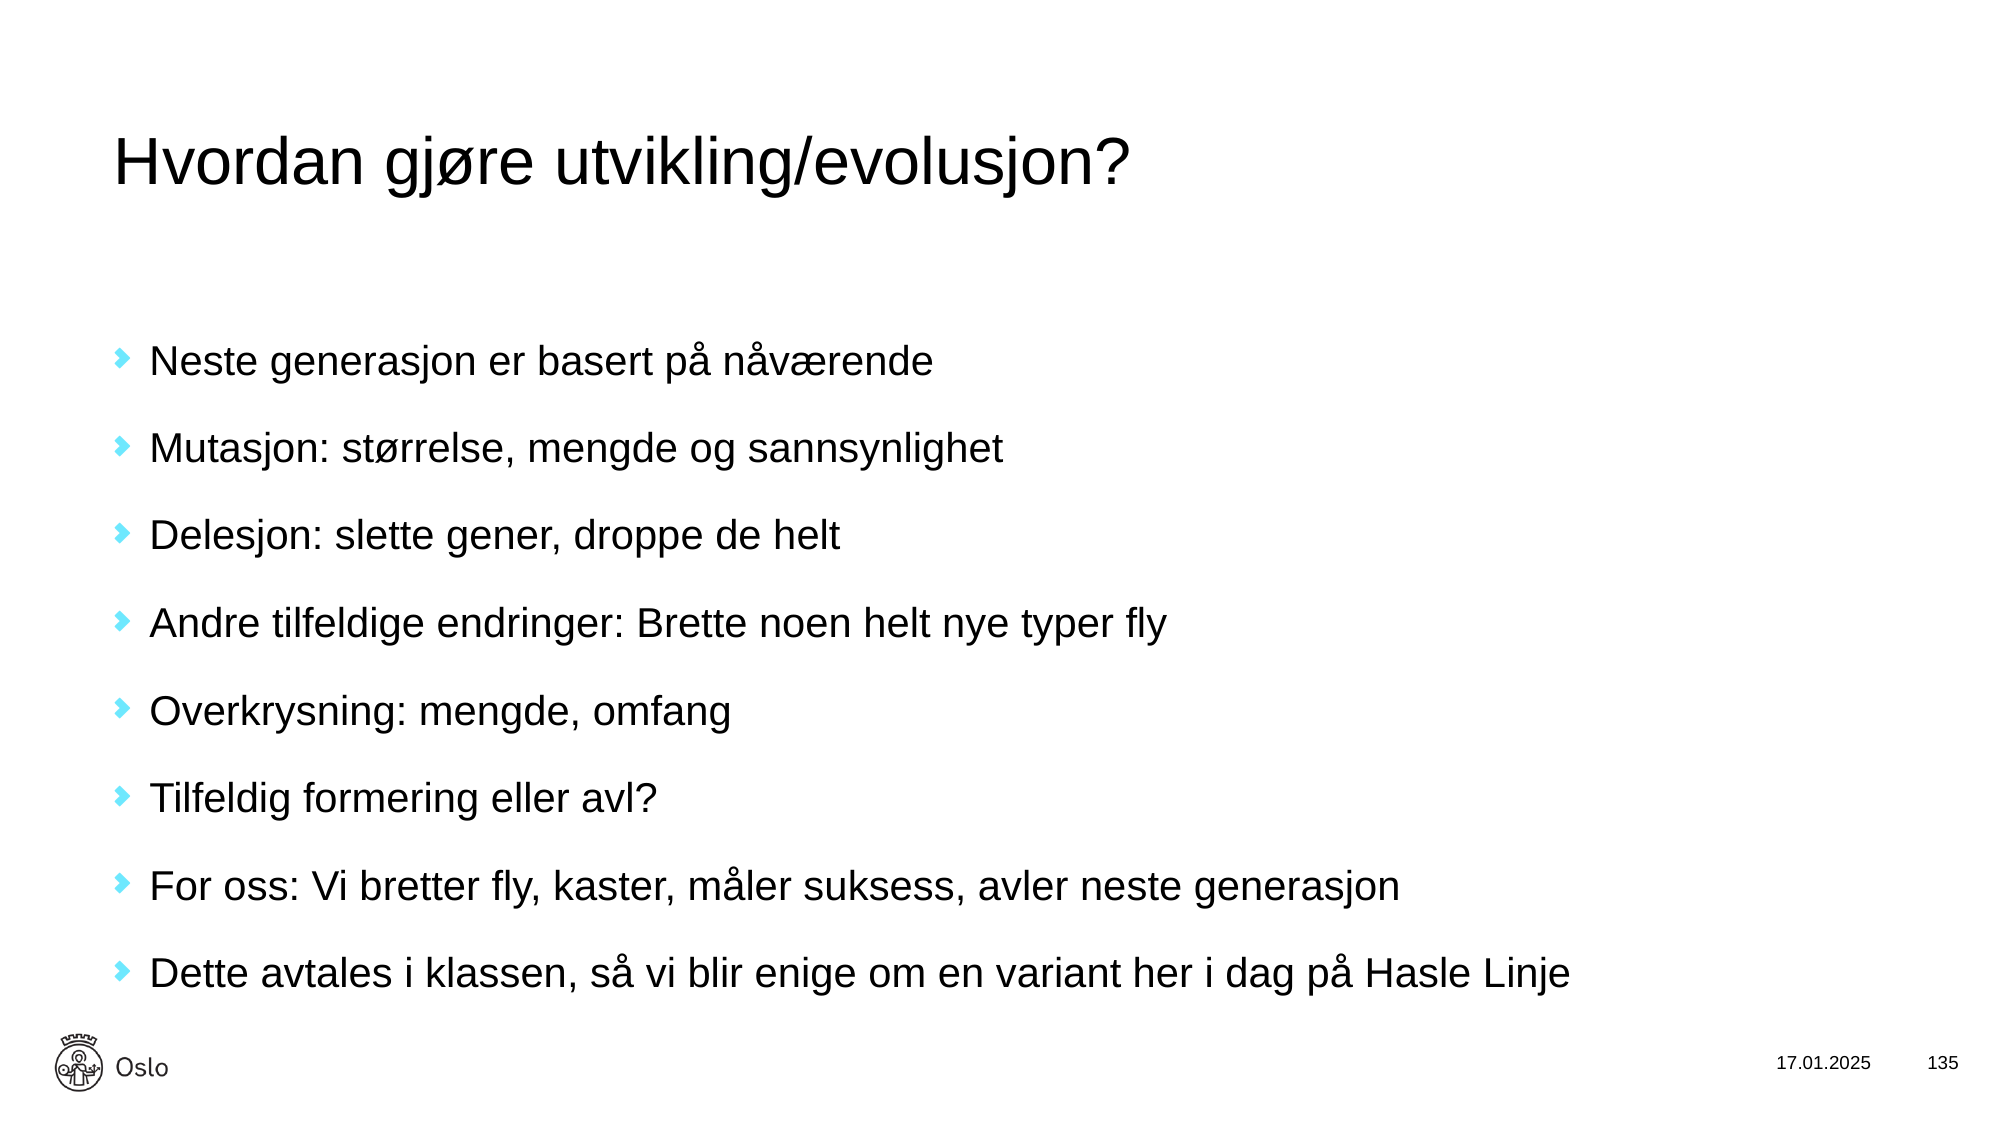

# Hvordan gjøre utvikling/evolusjon?
Neste generasjon er basert på nåværende
Mutasjon: størrelse, mengde og sannsynlighet
Delesjon: slette gener, droppe de helt
Andre tilfeldige endringer: Brette noen helt nye typer fly
Overkrysning: mengde, omfang
Tilfeldig formering eller avl?
For oss: Vi bretter fly, kaster, måler suksess, avler neste generasjon
Dette avtales i klassen, så vi blir enige om en variant her i dag på Hasle Linje

17.01.2025
135